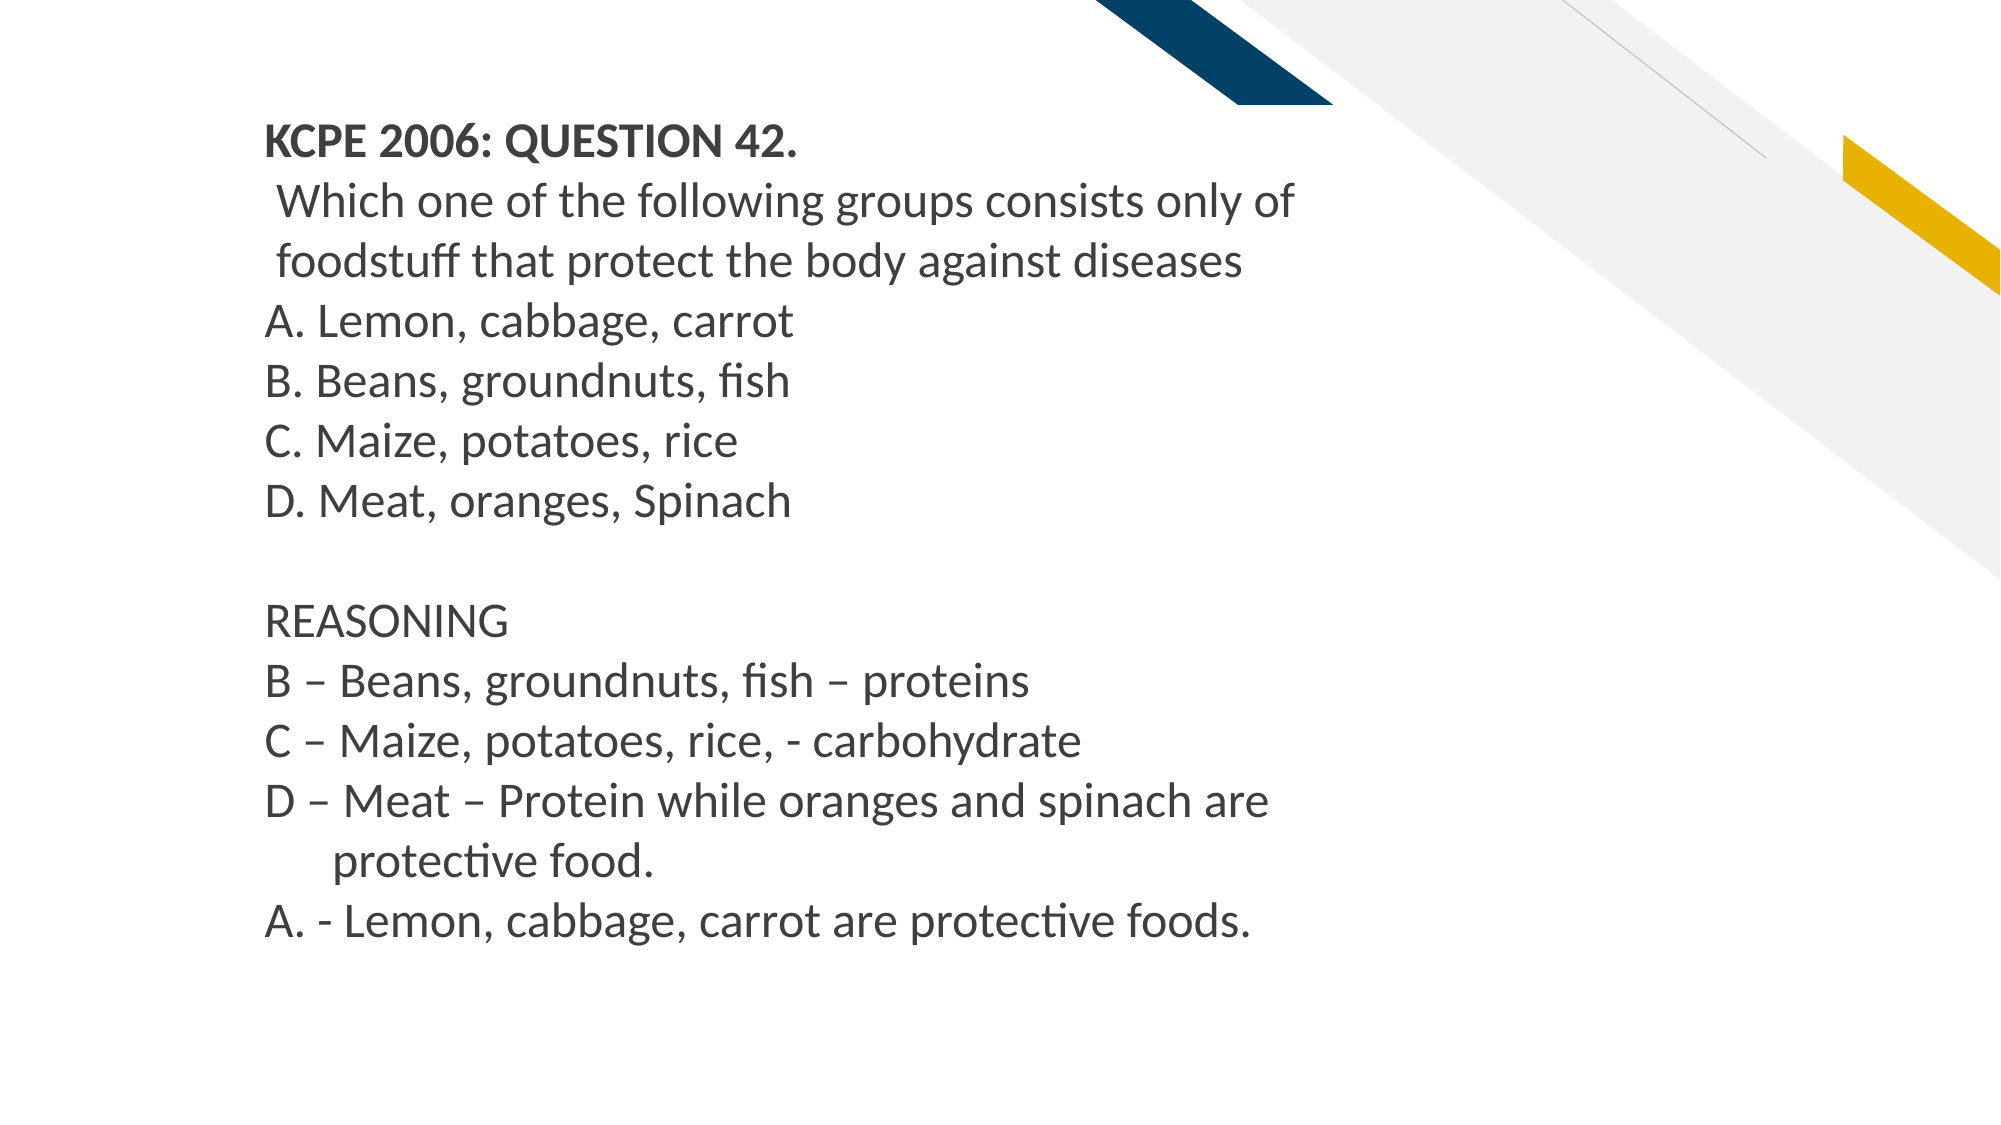

KCPE 2006: QUESTION 42.
 Which one of the following groups consists only of
 foodstuff that protect the body against diseases
A. Lemon, cabbage, carrot
B. Beans, groundnuts, fish
C. Maize, potatoes, rice
D. Meat, oranges, Spinach

REASONING
B – Beans, groundnuts, fish – proteins
C – Maize, potatoes, rice, - carbohydrate
D – Meat – Protein while oranges and spinach are
      protective food.
A. - Lemon, cabbage, carrot are protective foods.